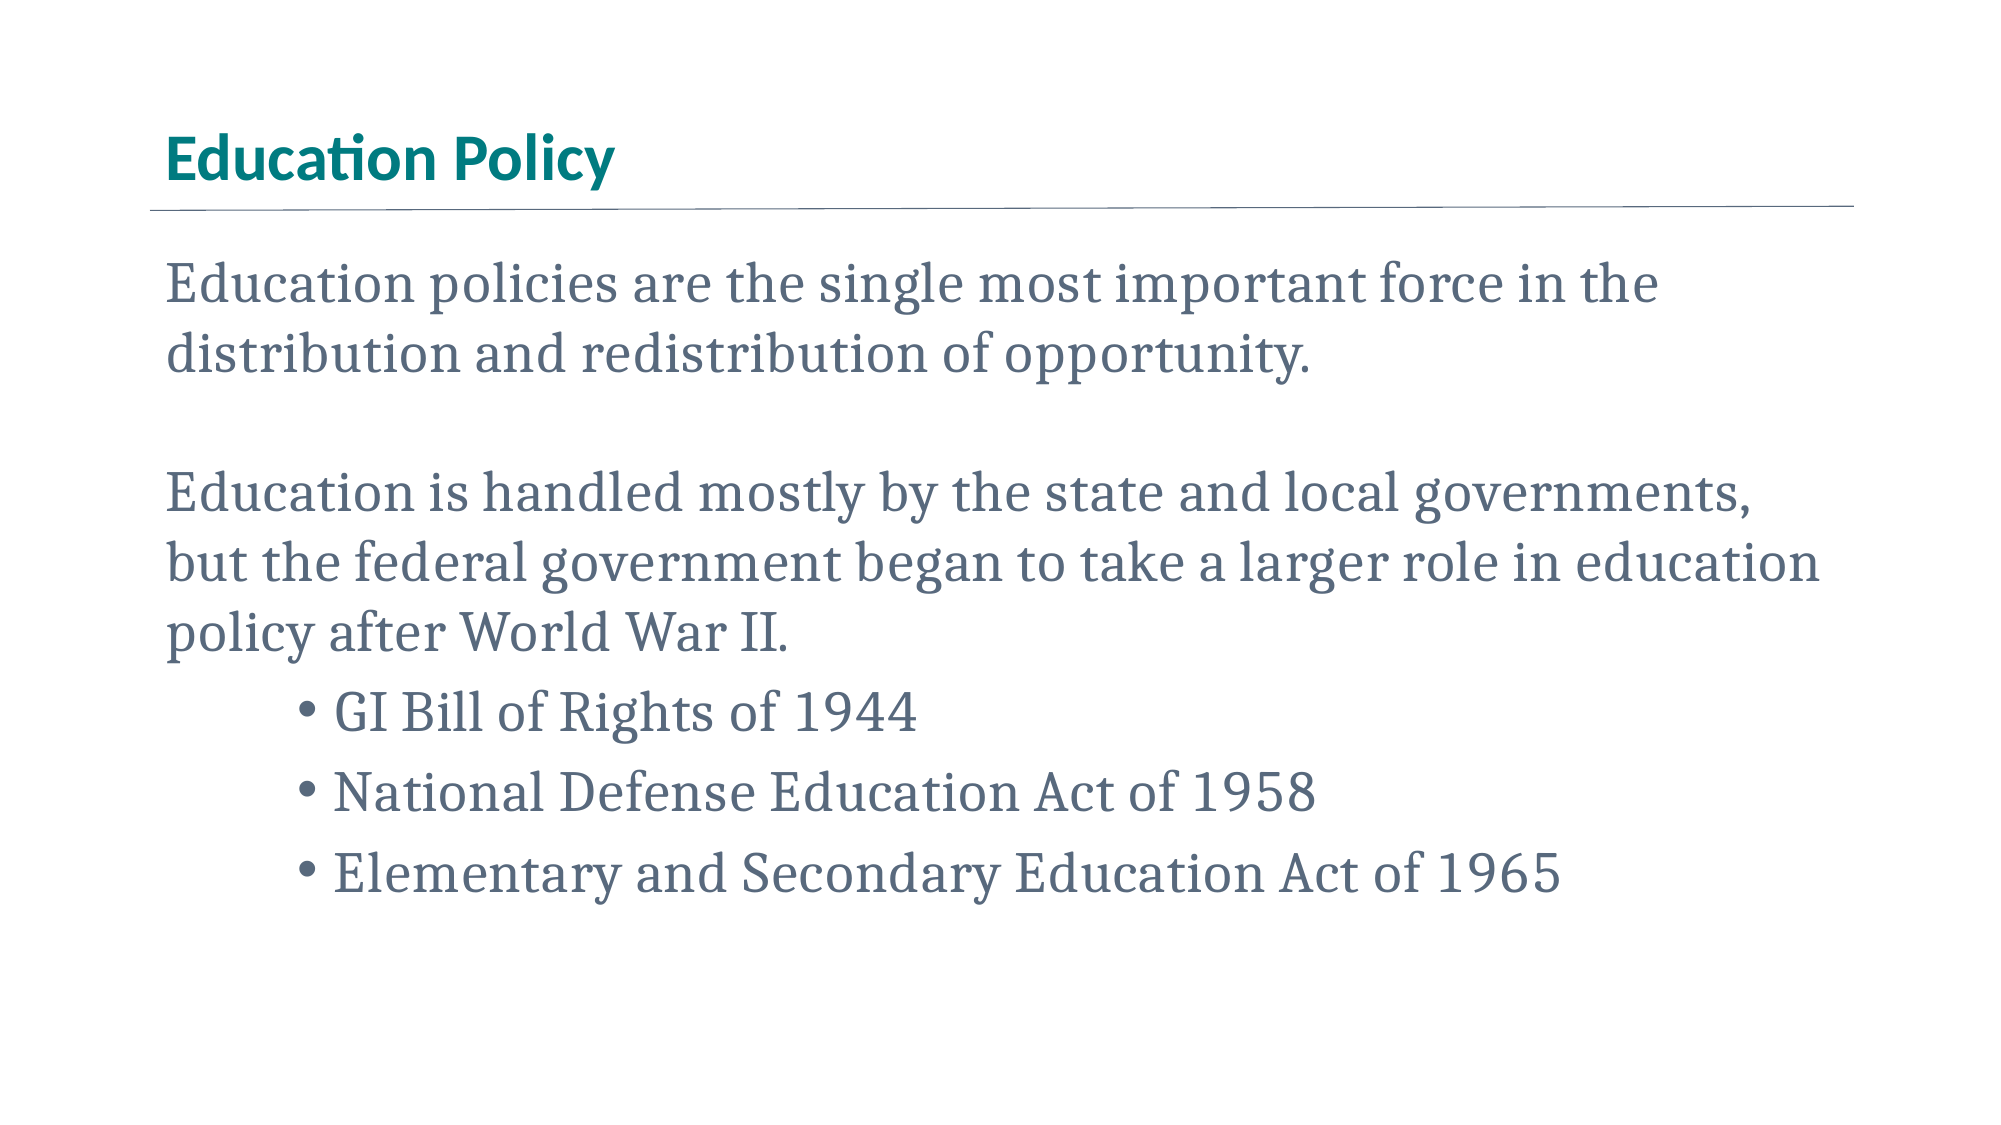

# Education Policy
Education policies are the single most important force in the distribution and redistribution of opportunity.

Education is handled mostly by the state and local governments, but the federal government began to take a larger role in education policy after World War II.
GI Bill of Rights of 1944
National Defense Education Act of 1958
Elementary and Secondary Education Act of 1965